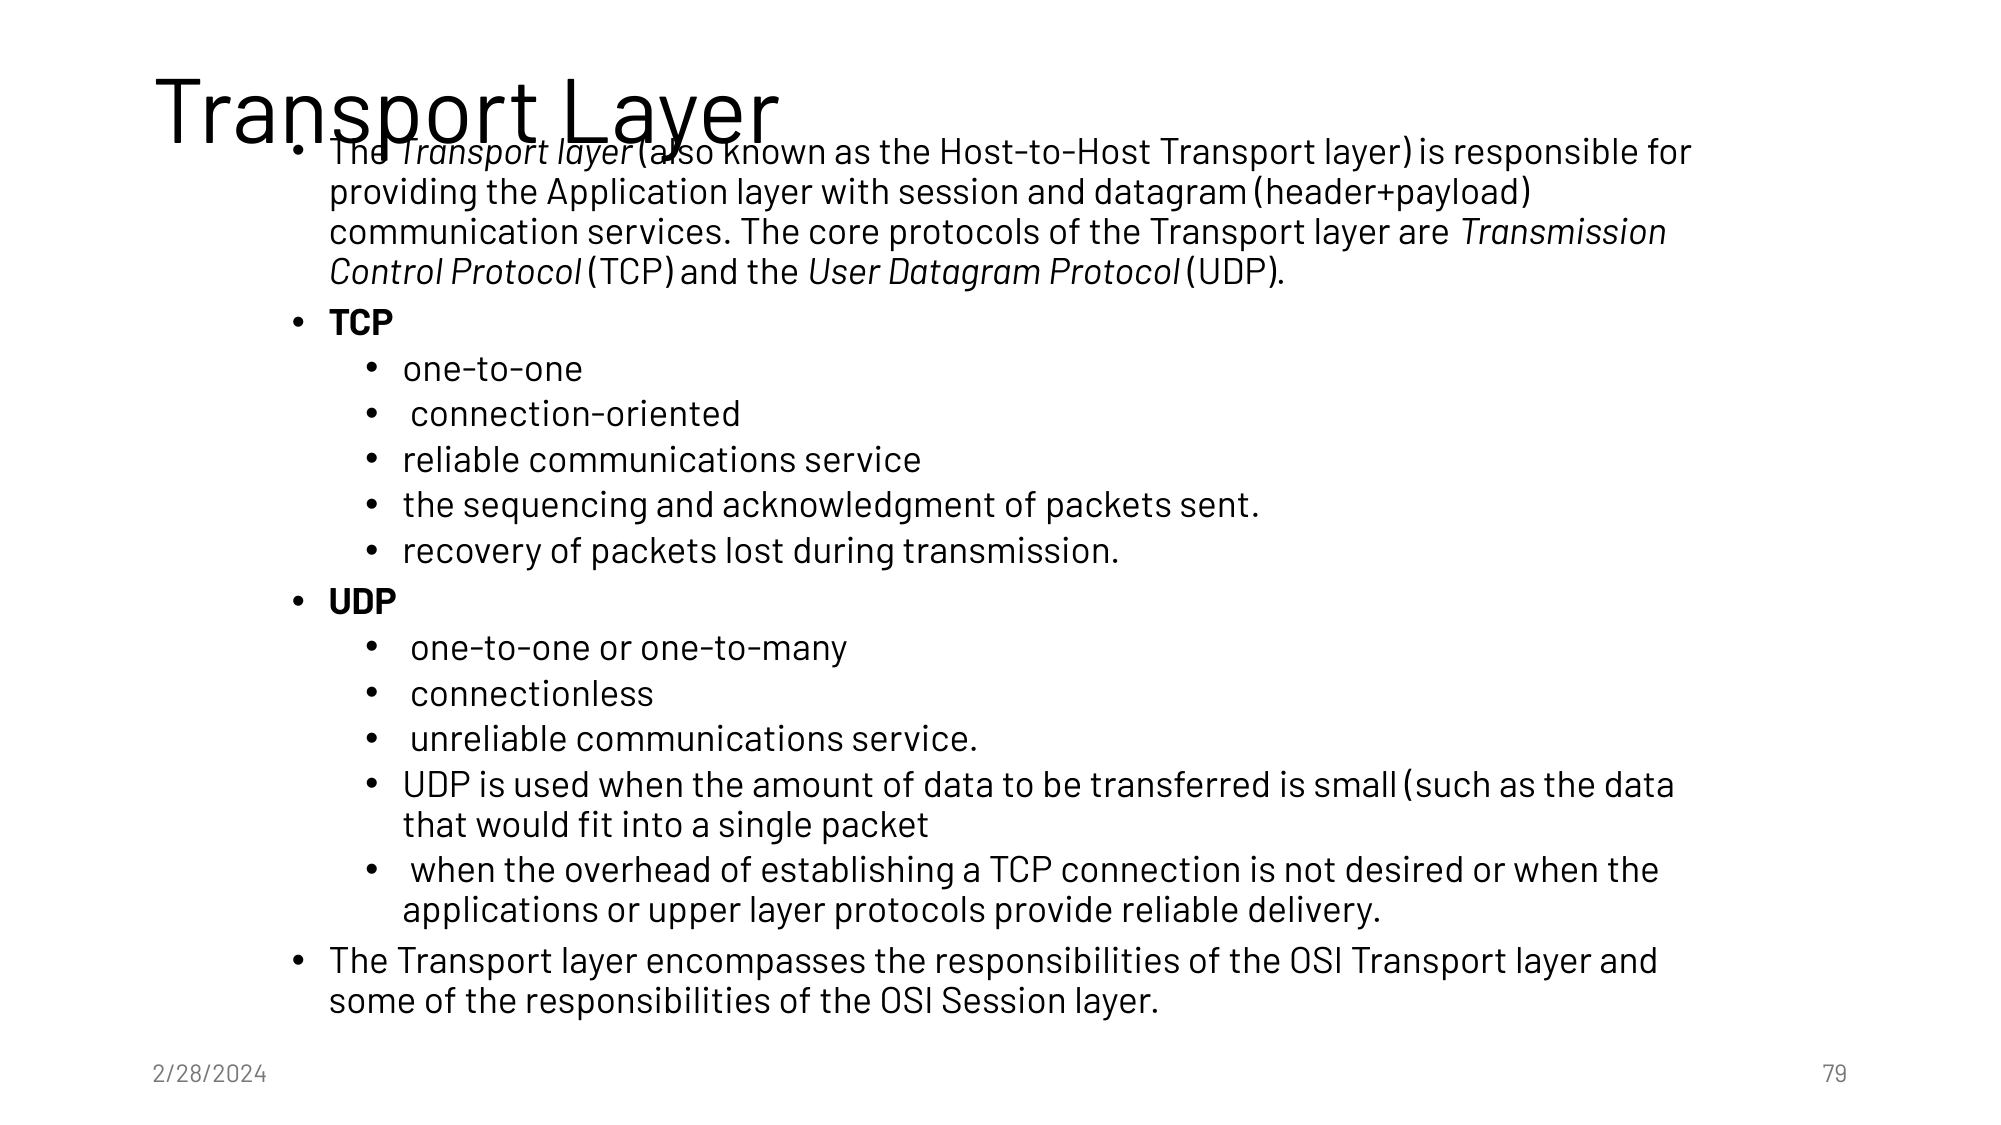

# Transport Layer
The Transport layer (also known as the Host-to-Host Transport layer) is responsible for providing the Application layer with session and datagram (header+payload) communication services. The core protocols of the Transport layer are Transmission Control Protocol (TCP) and the User Datagram Protocol (UDP).
TCP
one-to-one
 connection-oriented
reliable communications service
the sequencing and acknowledgment of packets sent.
recovery of packets lost during transmission.
UDP
 one-to-one or one-to-many
 connectionless
 unreliable communications service.
UDP is used when the amount of data to be transferred is small (such as the data that would fit into a single packet
 when the overhead of establishing a TCP connection is not desired or when the applications or upper layer protocols provide reliable delivery.
The Transport layer encompasses the responsibilities of the OSI Transport layer and some of the responsibilities of the OSI Session layer.

2/28/2024
79